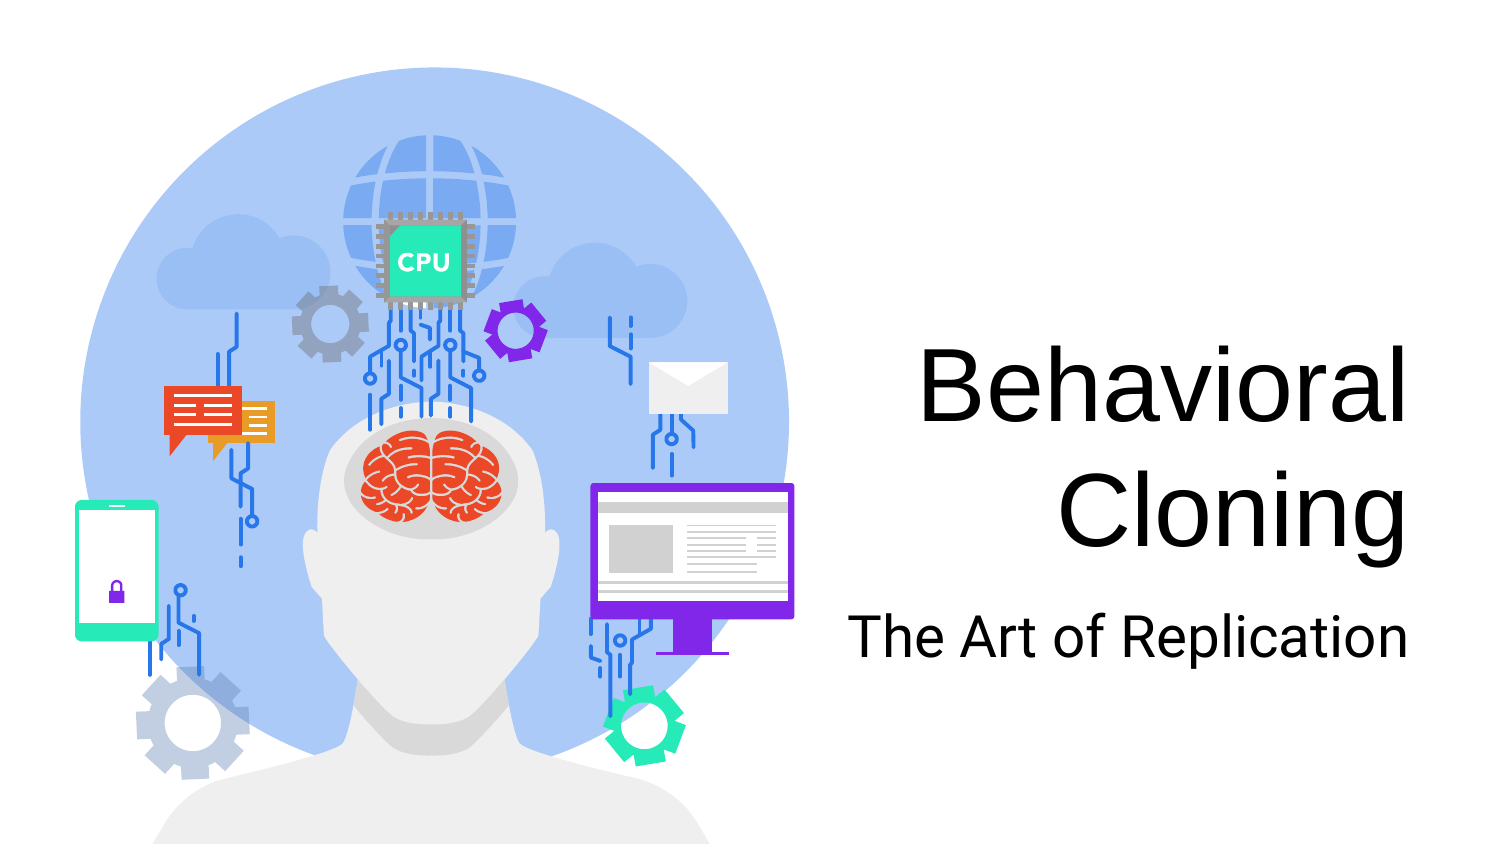

# Behavioral Cloning
The Art of Replication